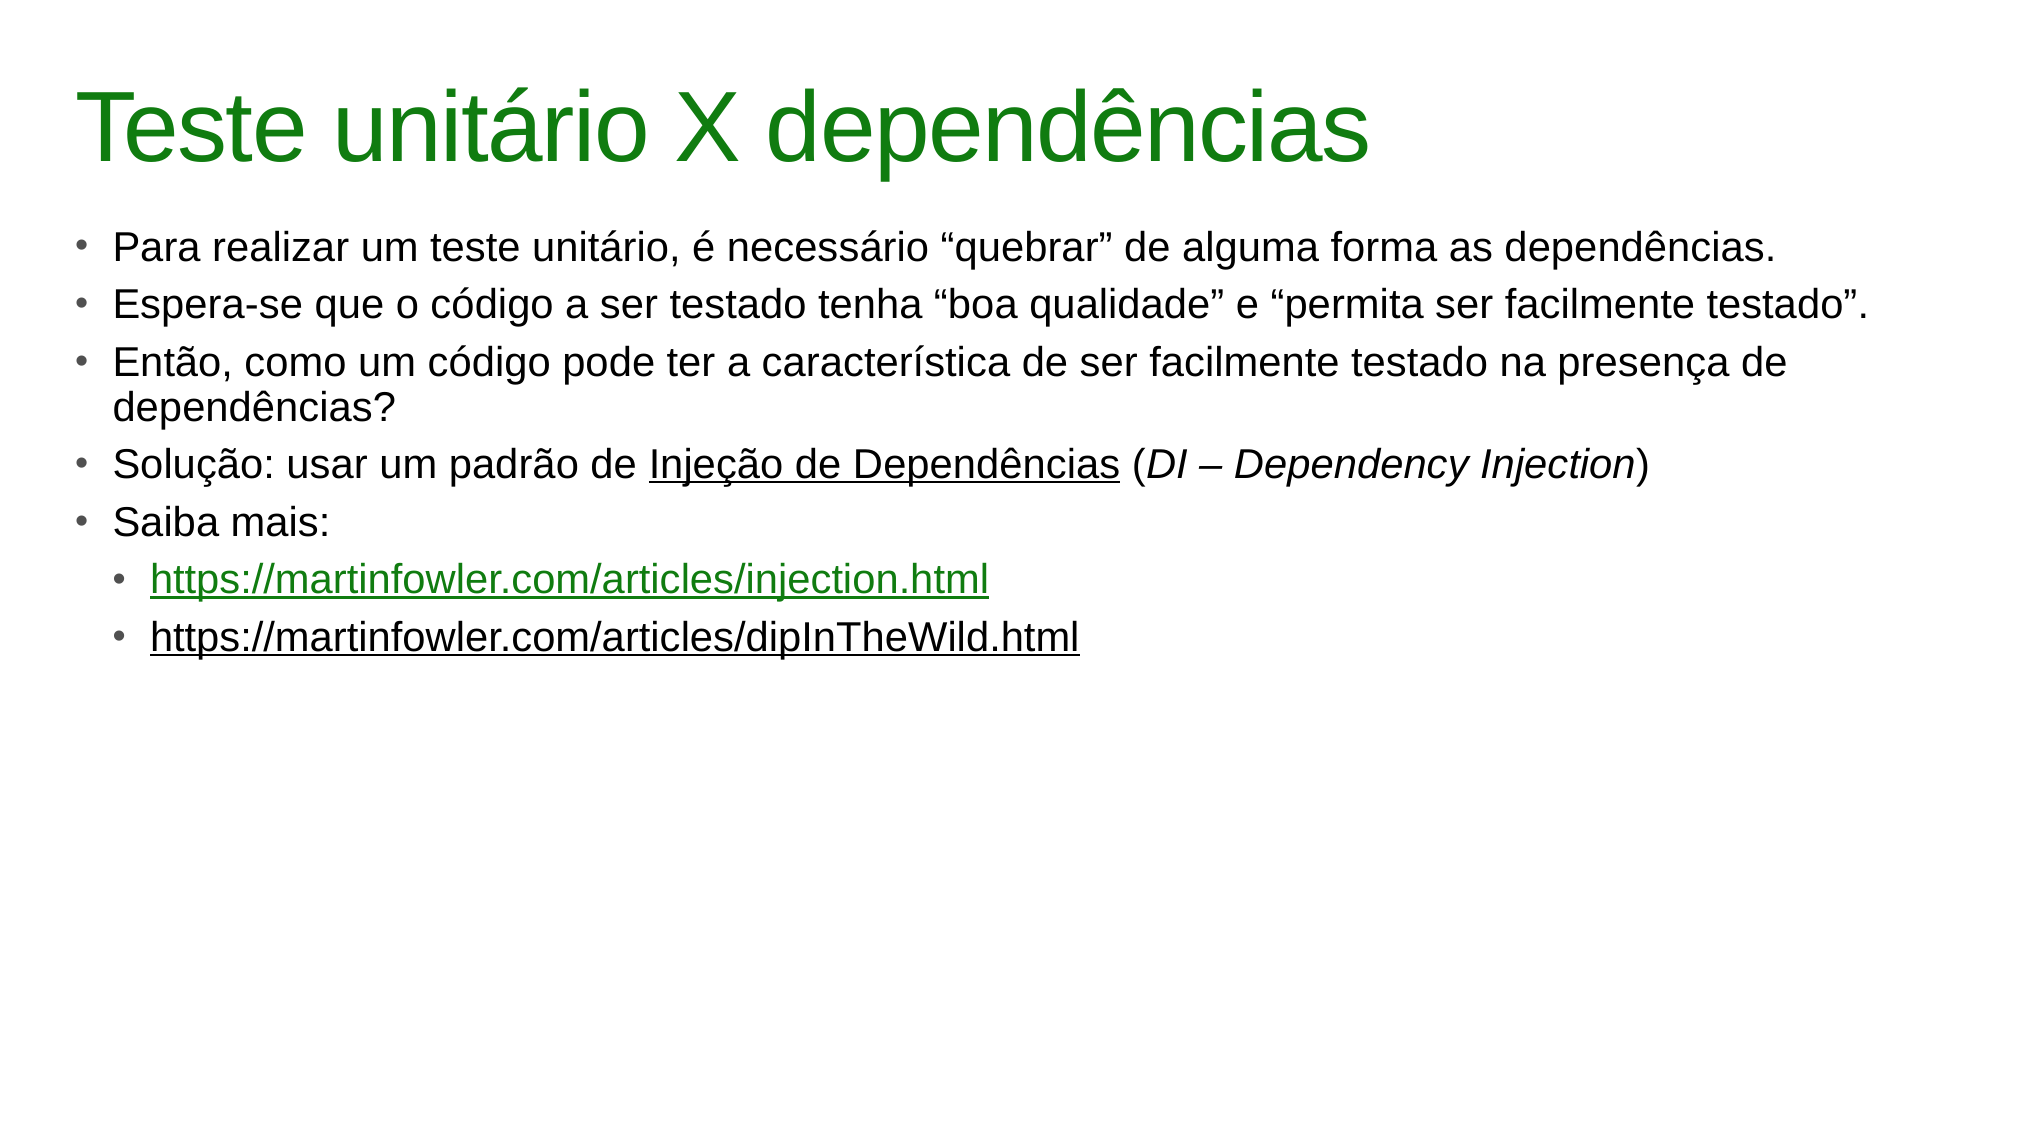

# Teste unitário X dependências
Para realizar um teste unitário, é necessário “quebrar” de alguma forma as dependências.
Espera-se que o código a ser testado tenha “boa qualidade” e “permita ser facilmente testado”.
Então, como um código pode ter a característica de ser facilmente testado na presença de dependências?
Solução: usar um padrão de Injeção de Dependências (DI – Dependency Injection)
Saiba mais:
https://martinfowler.com/articles/injection.html
https://martinfowler.com/articles/dipInTheWild.html